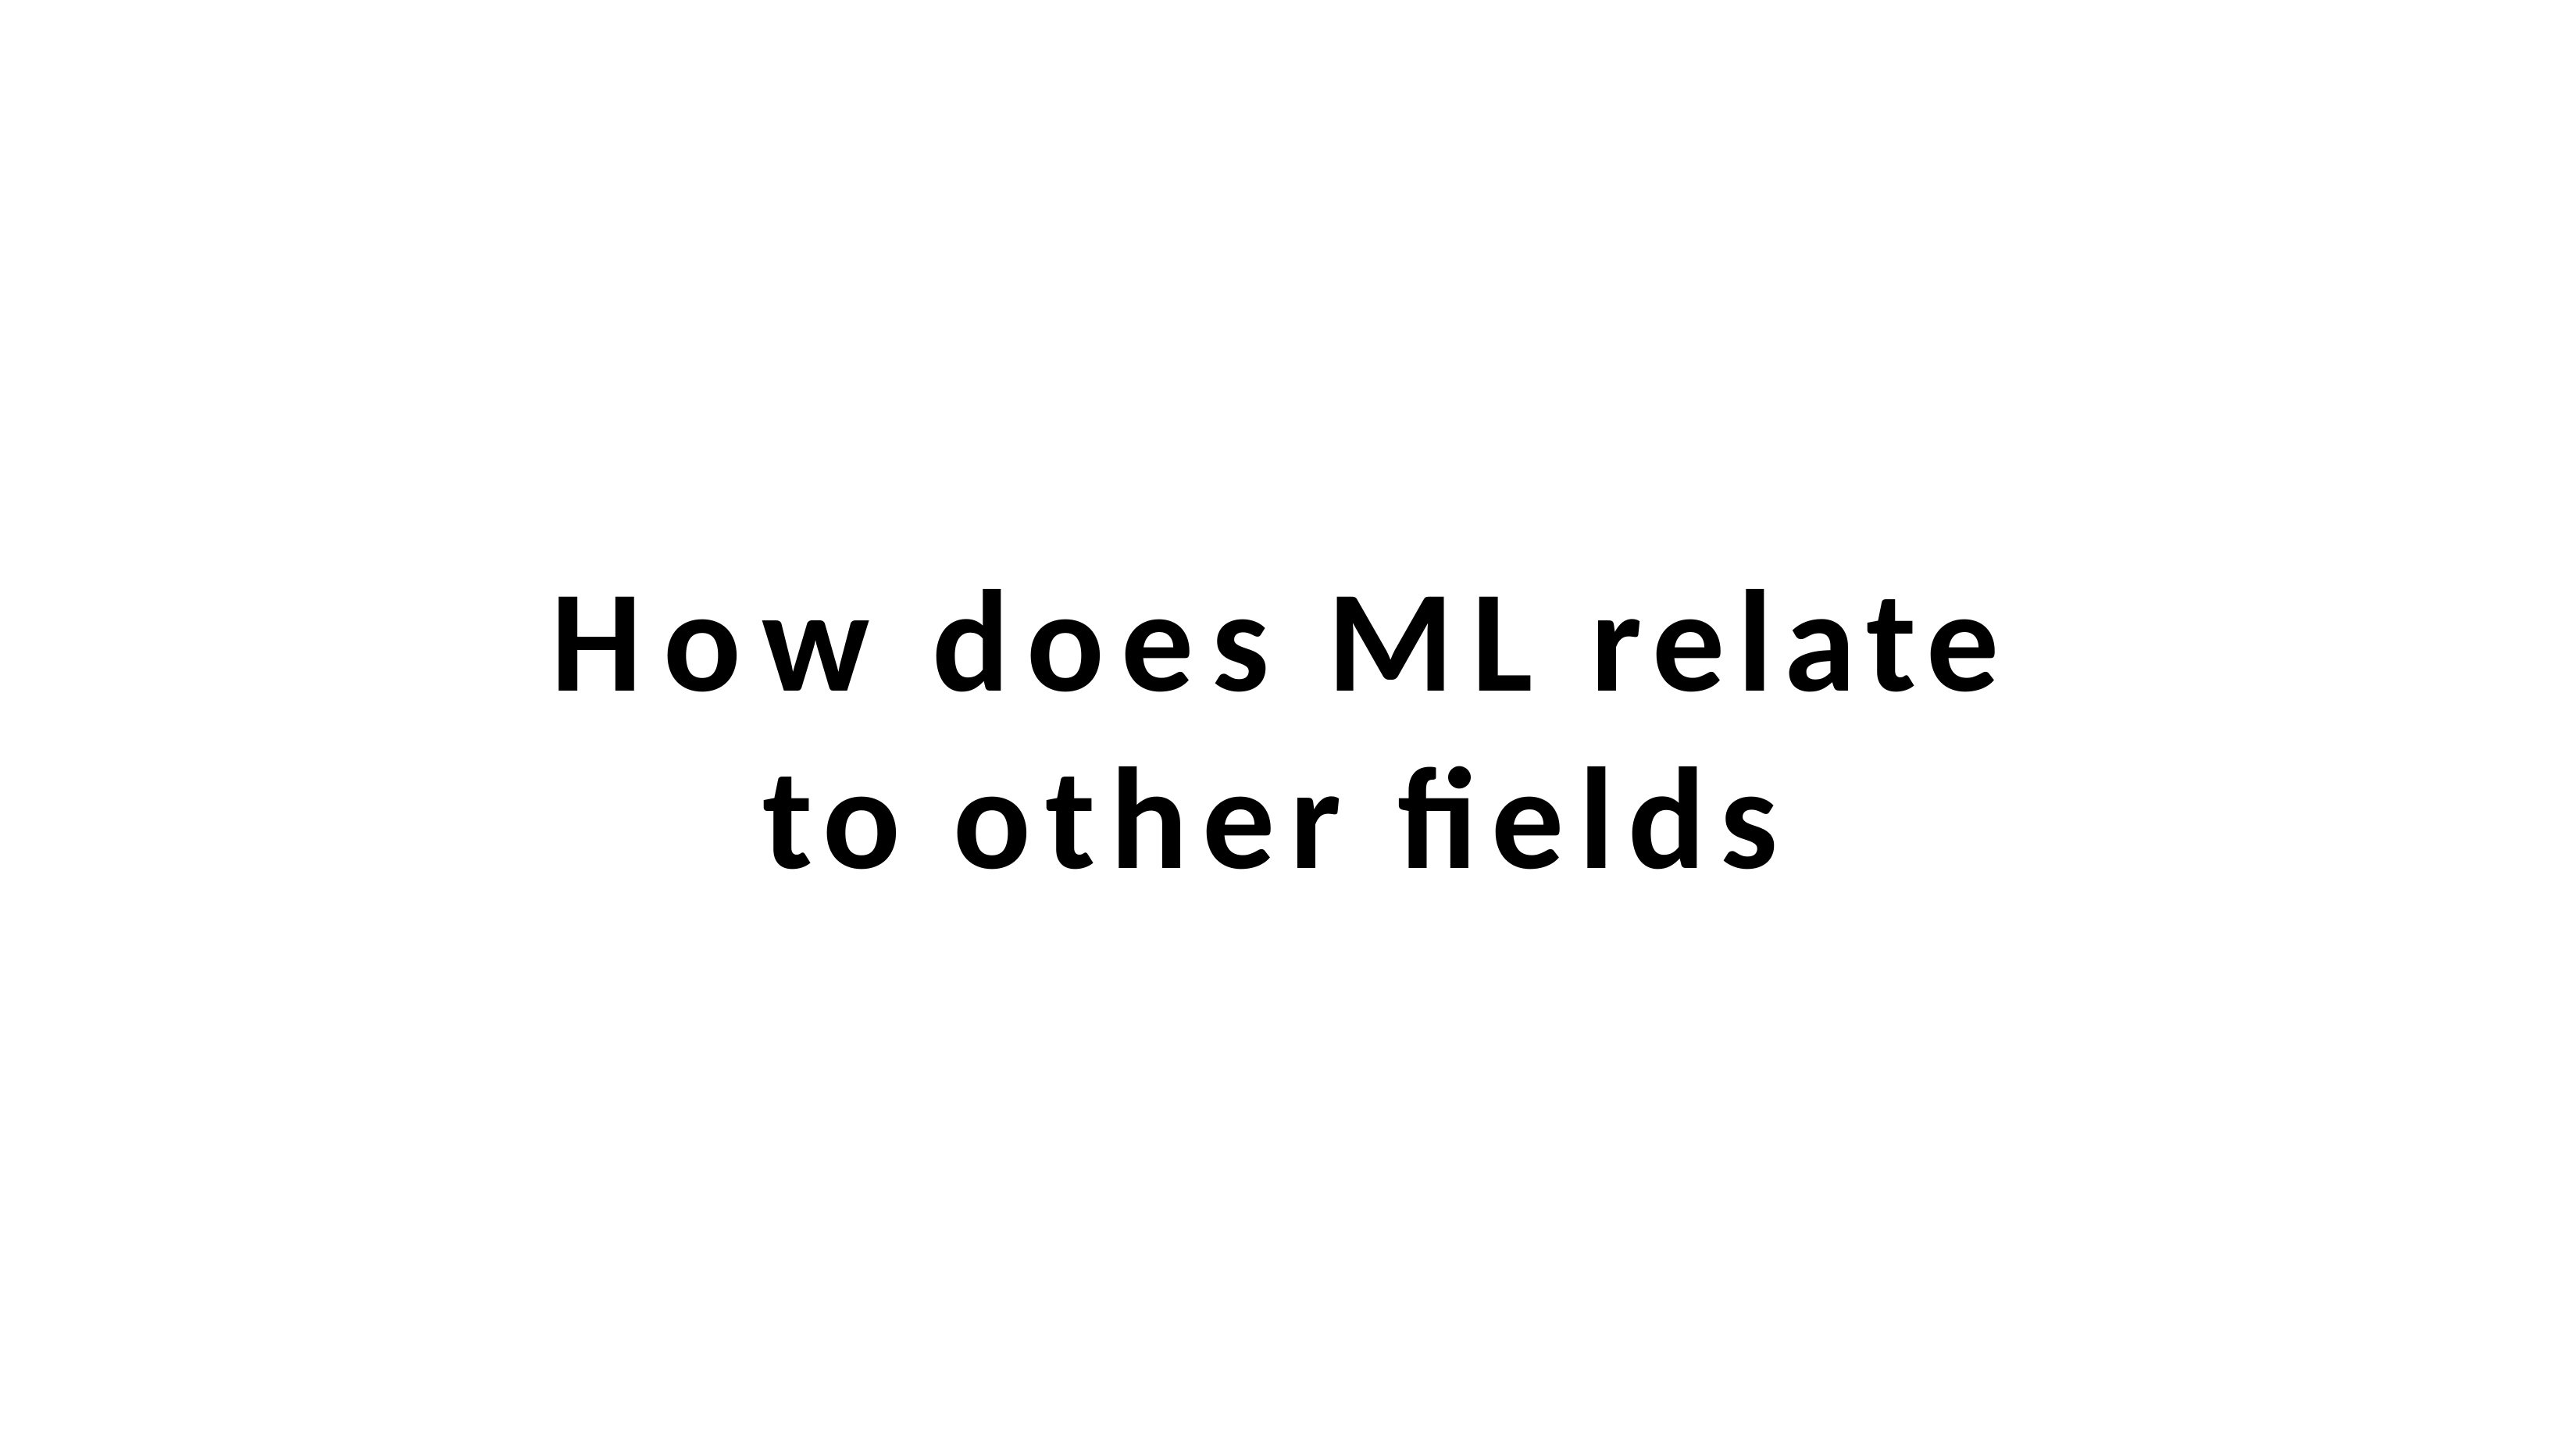

# How does ML relate to other fields